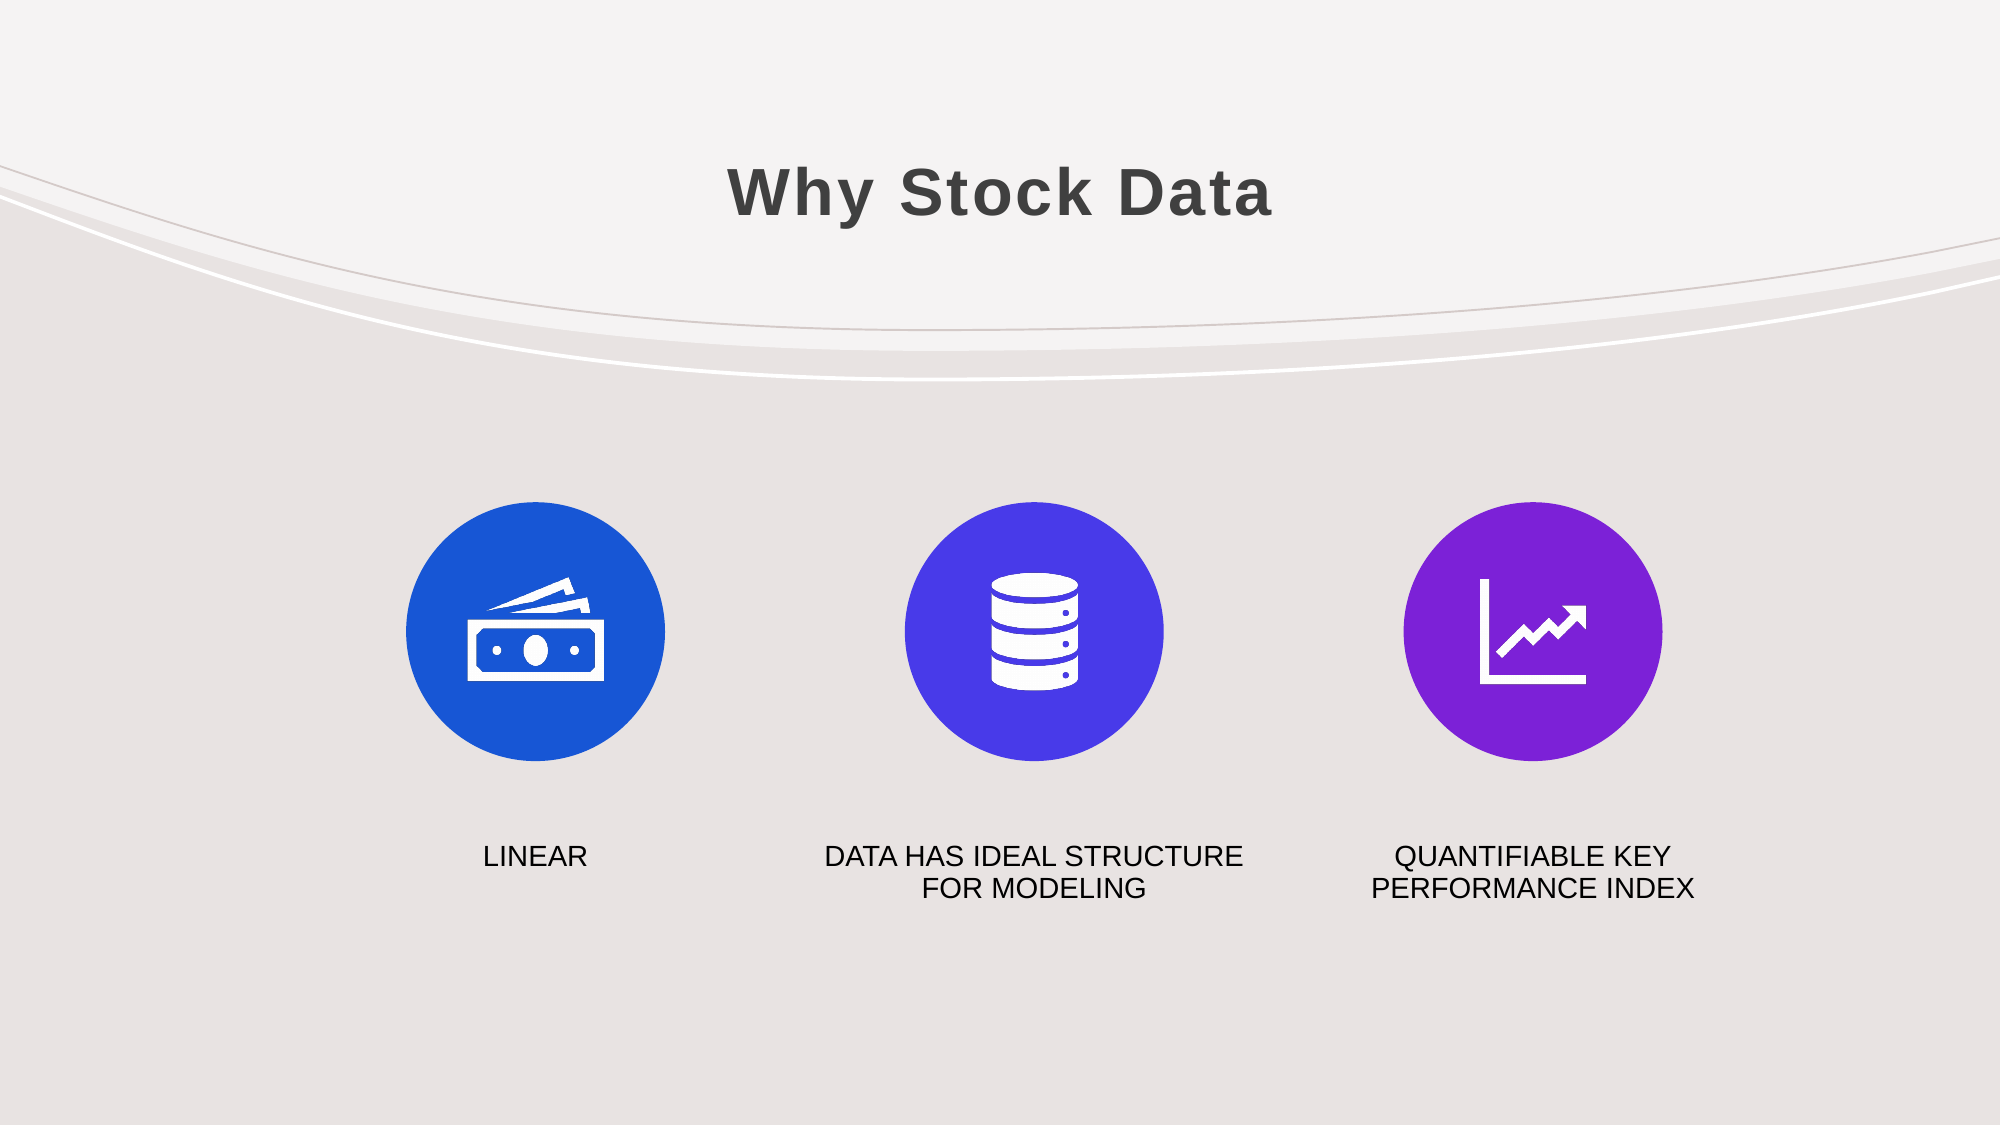

# Why Stock Data
Linear
Data has ideal structure for modeling
Quantifiable Key Performance Index